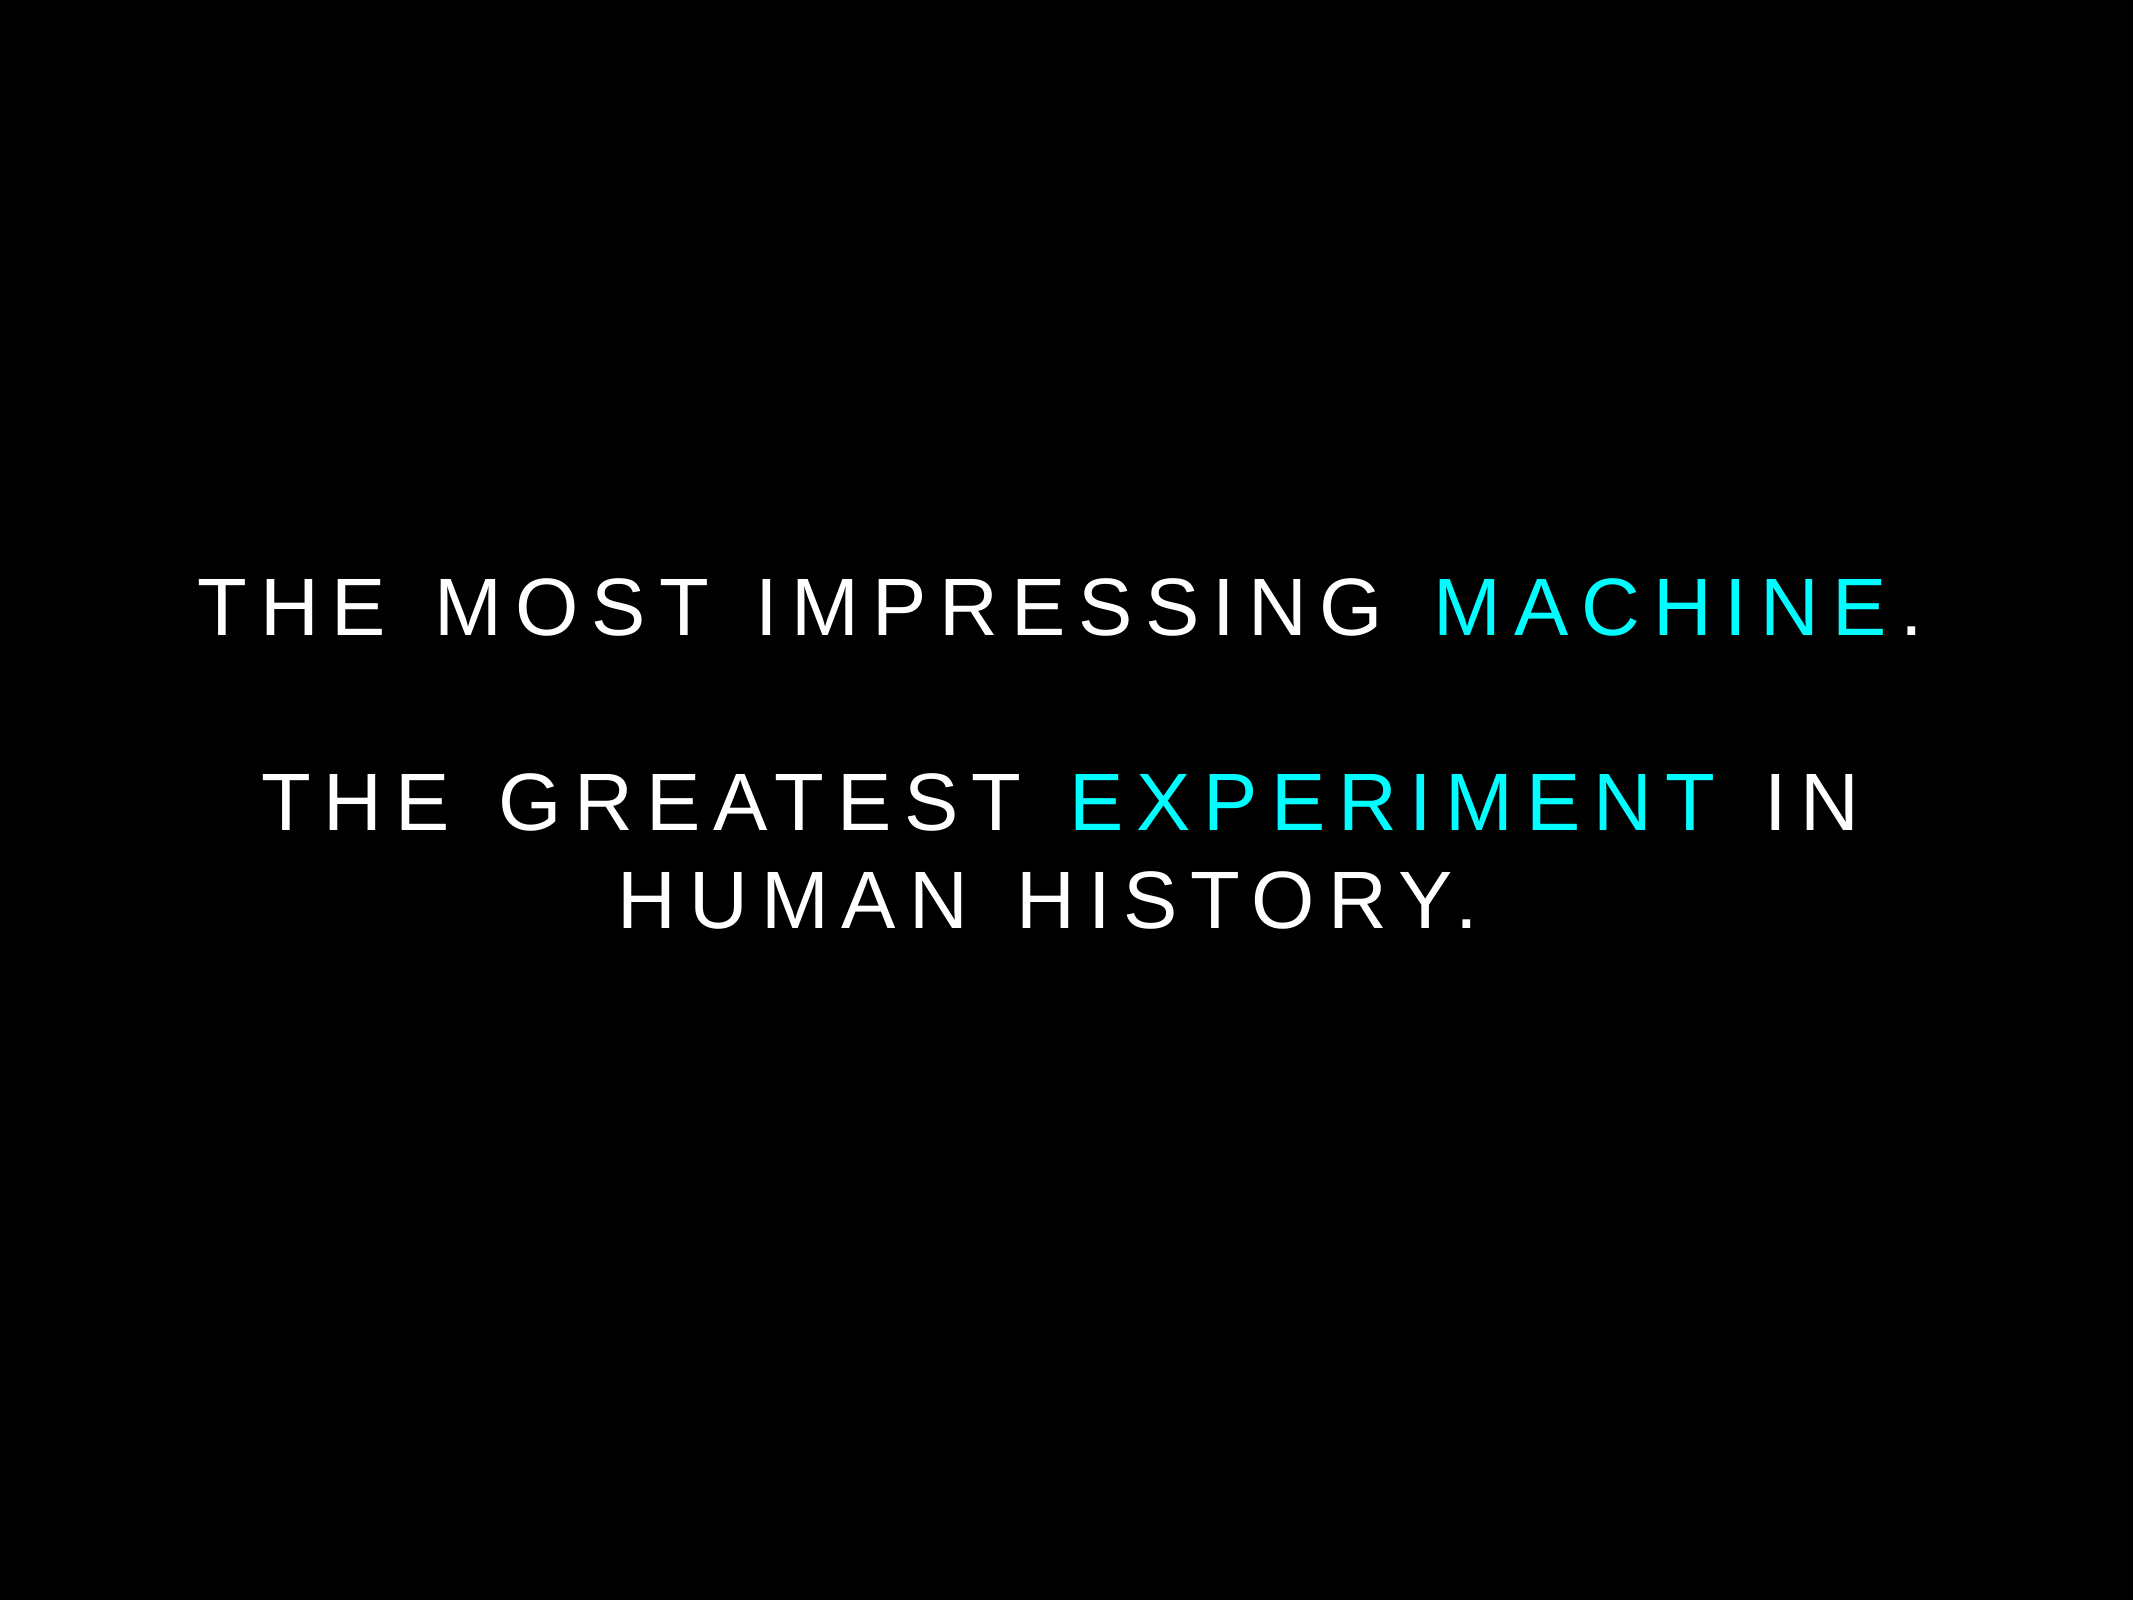

# the most impressing machine. the greatest experiment in human history.